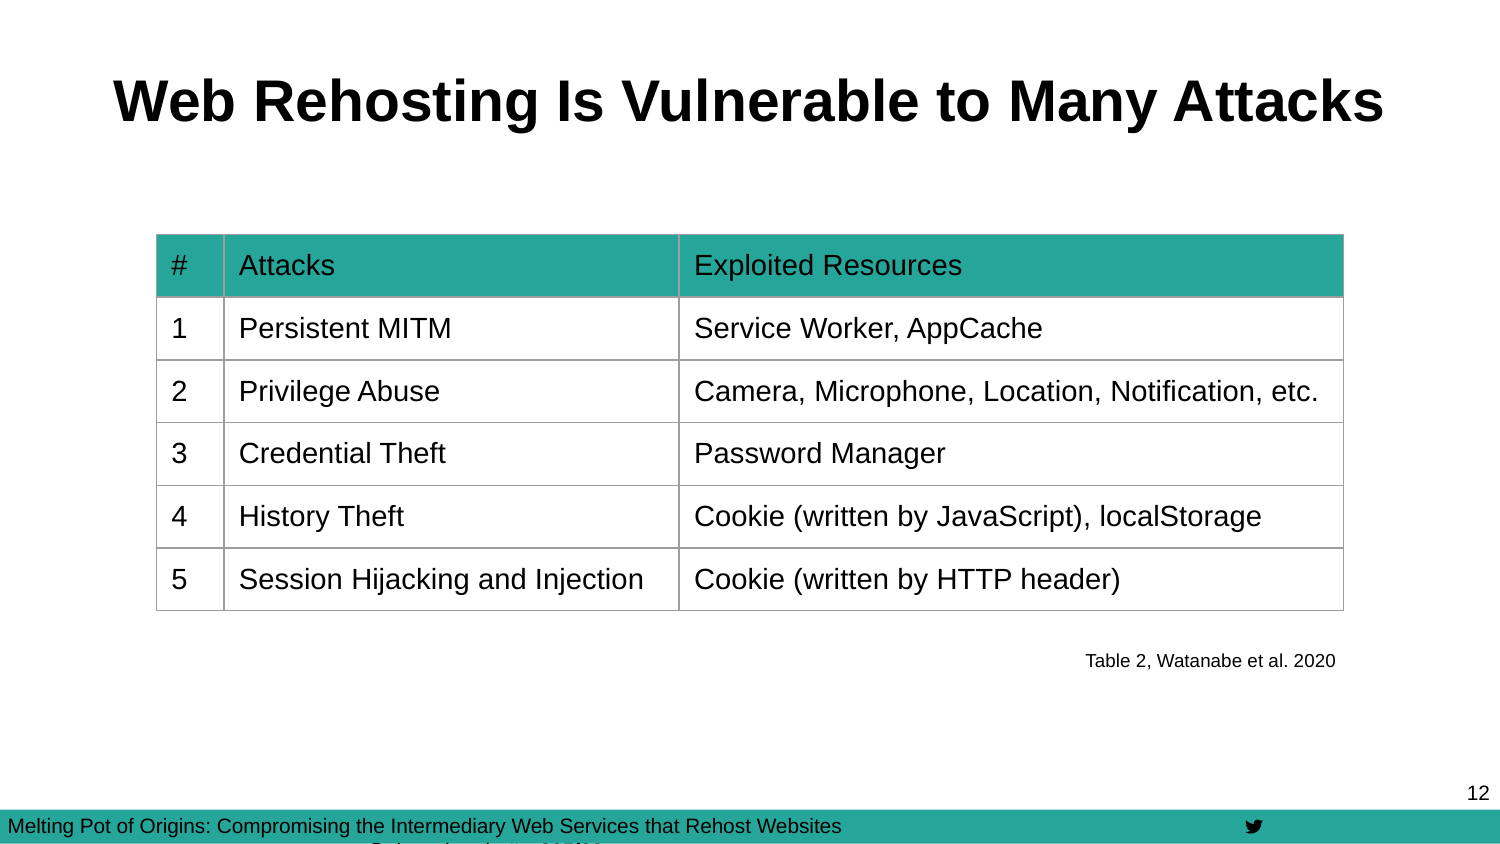

# Web Rehosting Is Vulnerable to Many Attacks
| # | Attacks | Exploited Resources |
| --- | --- | --- |
| 1 | Persistent MITM | Service Worker, AppCache |
| 2 | Privilege Abuse | Camera, Microphone, Location, Notification, etc. |
| 3 | Credential Theft | Password Manager |
| 4 | History Theft | Cookie (written by JavaScript), localStorage |
| 5 | Session Hijacking and Injection | Cookie (written by HTTP header) |
Table 2, Watanabe et al. 2020
12